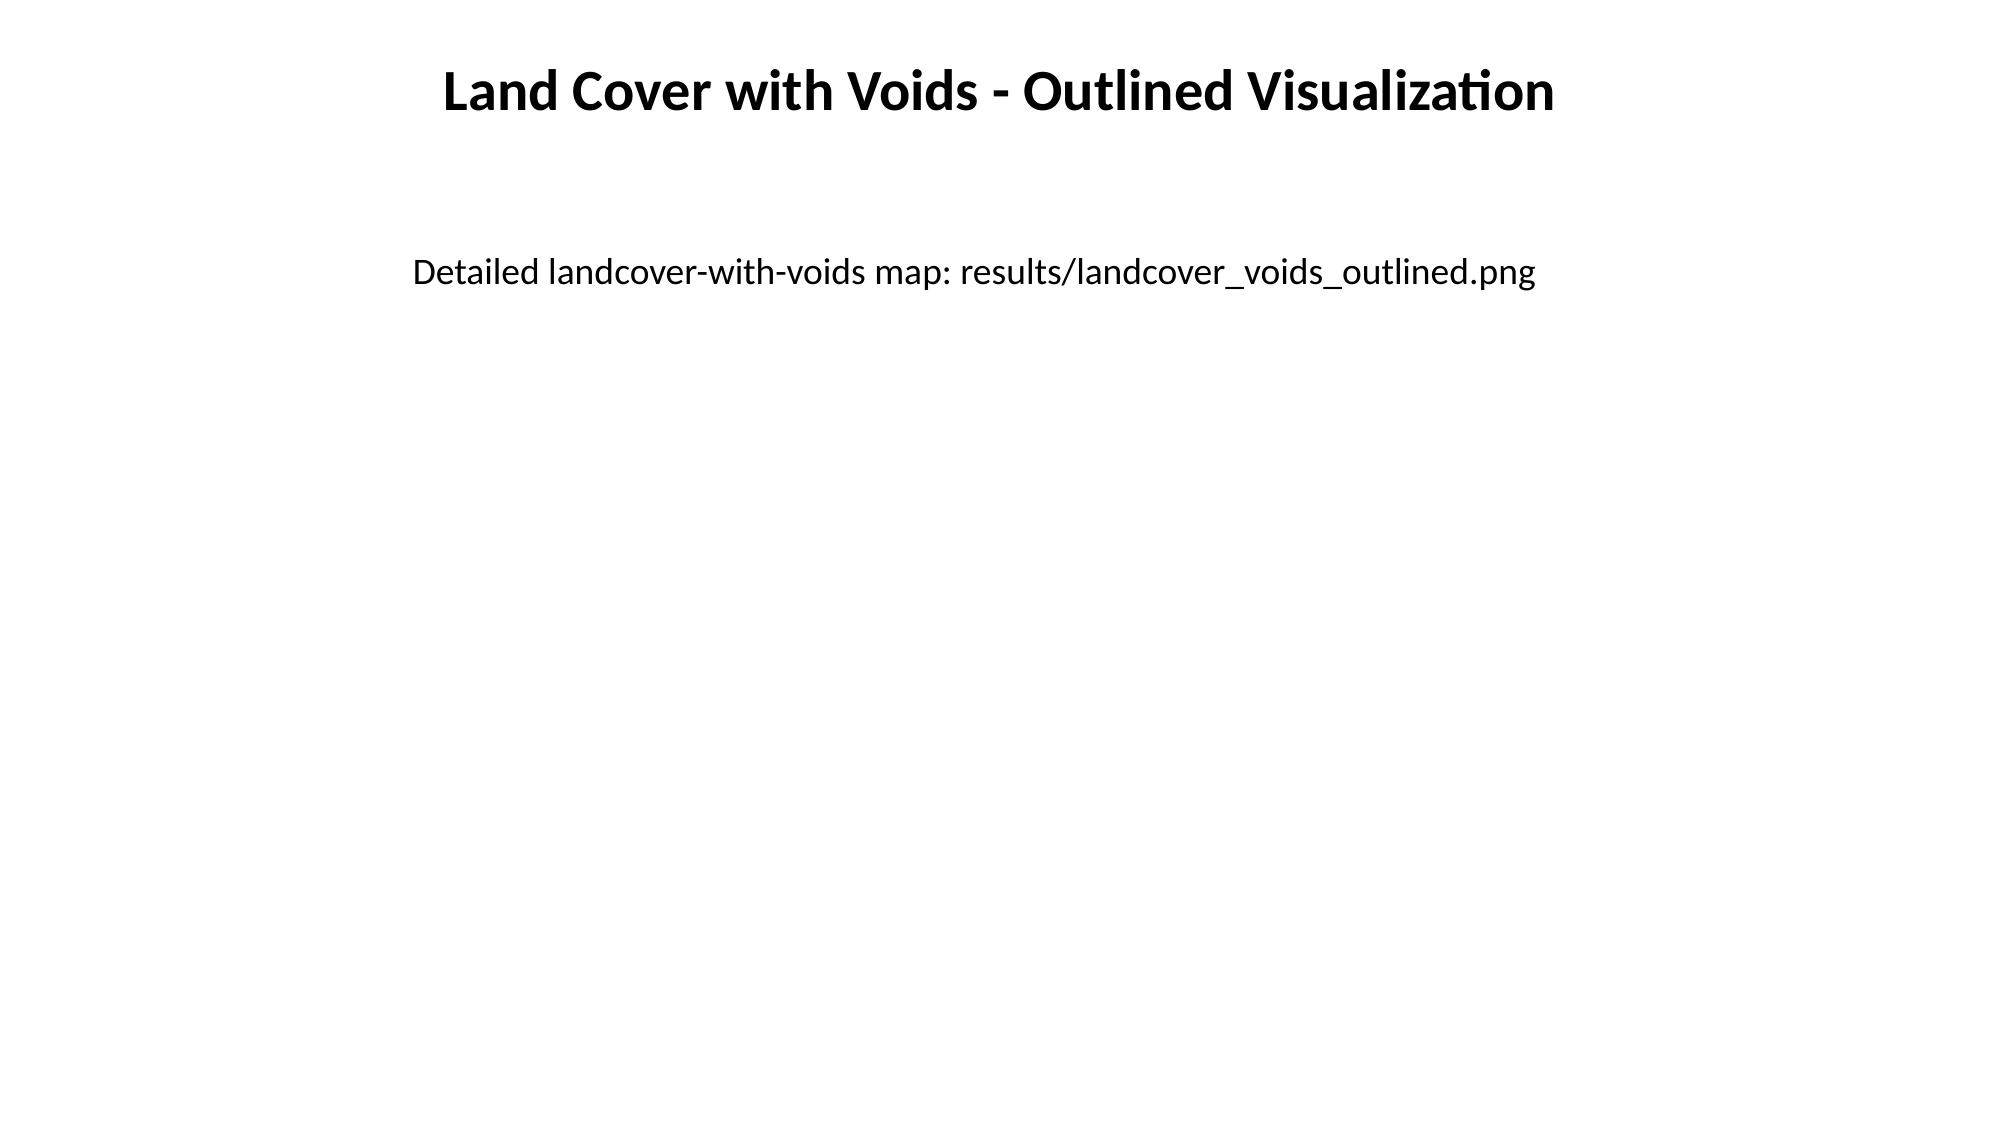

Land Cover with Voids - Outlined Visualization
Detailed landcover-with-voids map: results/landcover_voids_outlined.png